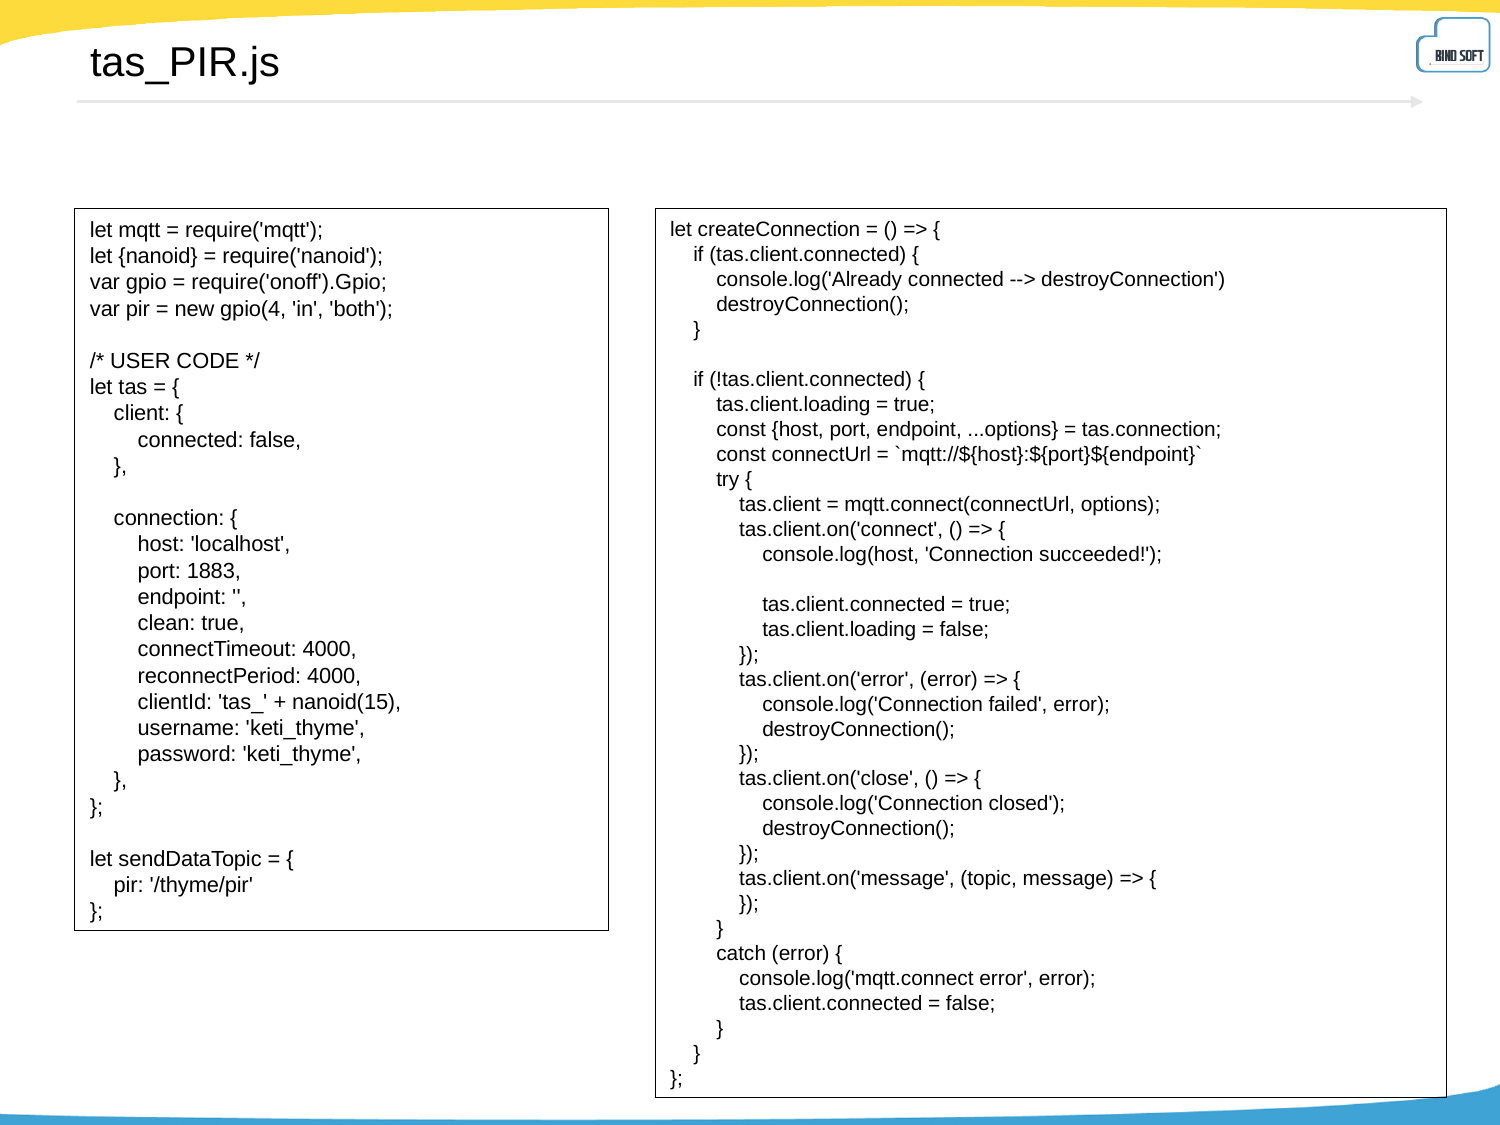

# tas_PIR.js

let mqtt = require('mqtt');
let {nanoid} = require('nanoid');
var gpio = require('onoff').Gpio;
var pir = new gpio(4, 'in', 'both');

/* USER CODE */
let tas = {
    client: {
        connected: false,
    },

    connection: {
        host: 'localhost',
        port: 1883,
        endpoint: '',
        clean: true,
        connectTimeout: 4000,
        reconnectPeriod: 4000,
        clientId: 'tas_' + nanoid(15),
        username: 'keti_thyme',
        password: 'keti_thyme',
    },
};

let sendDataTopic = {
    pir: '/thyme/pir'
};
let createConnection = () => {
    if (tas.client.connected) {
        console.log('Already connected --> destroyConnection')
        destroyConnection();
    }

    if (!tas.client.connected) {
        tas.client.loading = true;
        const {host, port, endpoint, ...options} = tas.connection;
        const connectUrl = `mqtt://${host}:${port}${endpoint}`
        try {
            tas.client = mqtt.connect(connectUrl, options);
            tas.client.on('connect', () => {
                console.log(host, 'Connection succeeded!');

                tas.client.connected = true;
                tas.client.loading = false;
            });
            tas.client.on('error', (error) => {
                console.log('Connection failed', error);
                destroyConnection();
            });
            tas.client.on('close', () => {
                console.log('Connection closed');
                destroyConnection();
            });
            tas.client.on('message', (topic, message) => {
            });
        }
        catch (error) {
            console.log('mqtt.connect error', error);
            tas.client.connected = false;
        }
    }
};